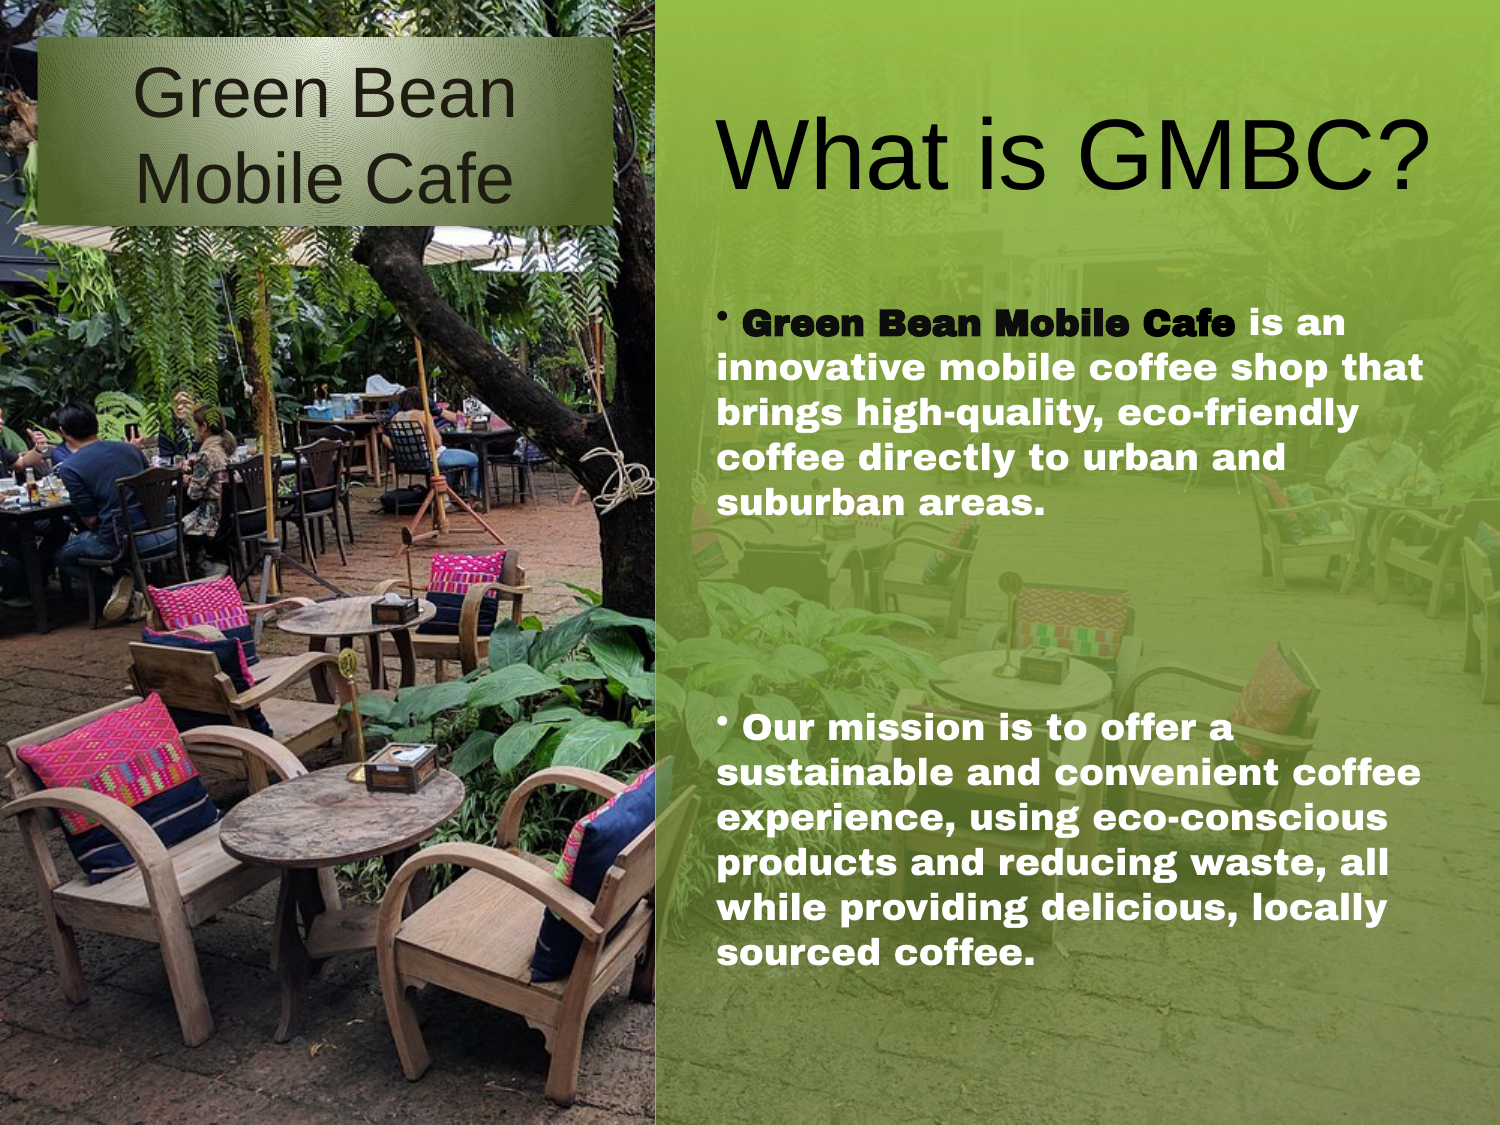

# Green Bean Mobile Cafe
What is GMBC?
 Green Bean Mobile Cafe is an innovative mobile coffee shop that brings high-quality, eco-friendly coffee directly to urban and suburban areas.

 Our mission is to offer a sustainable and convenient coffee experience, using eco-conscious products and reducing waste, all while providing delicious, locally sourced coffee.